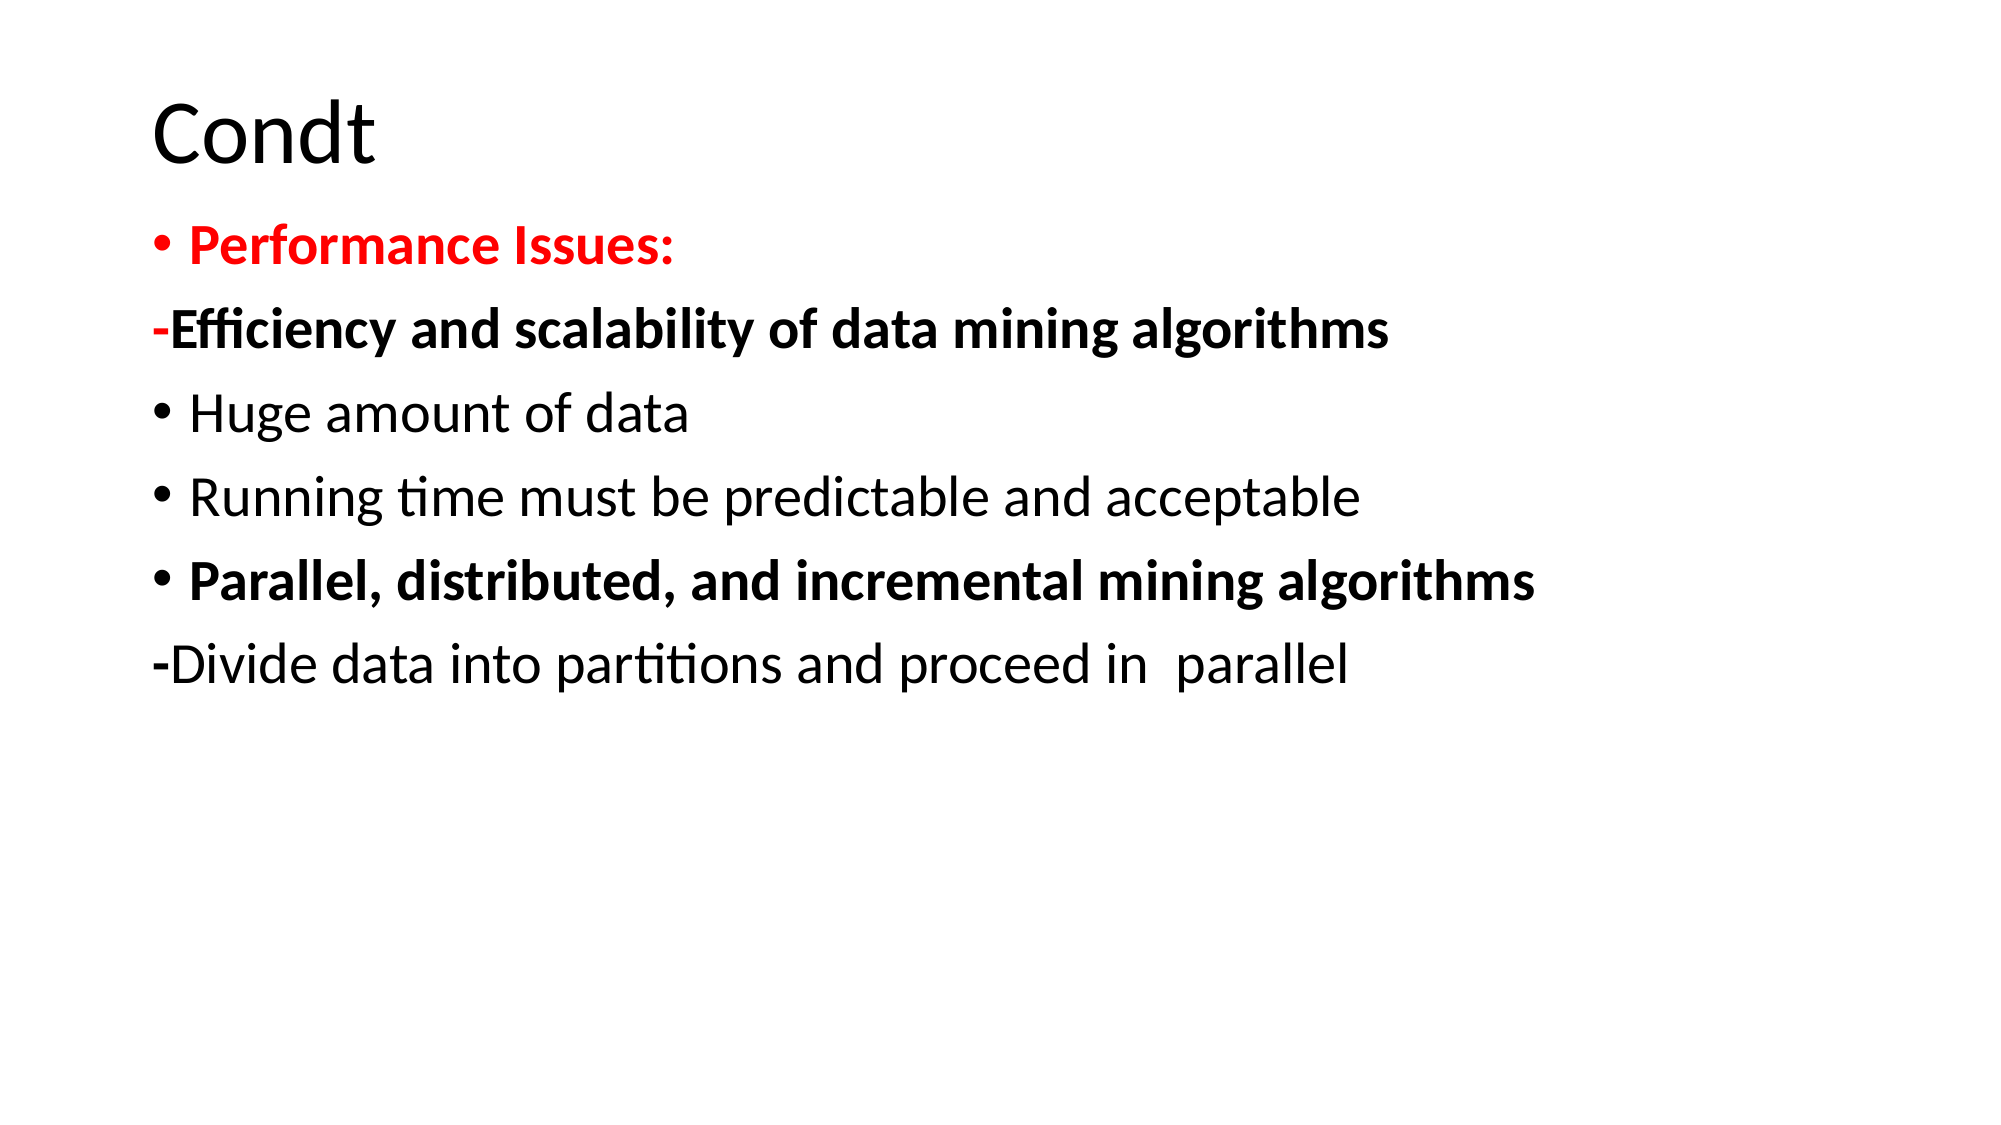

# Condt
Performance Issues:
-Efficiency and scalability of data mining algorithms
Huge amount of data
Running time must be predictable and acceptable
Parallel, distributed, and incremental mining algorithms
-Divide data into partitions and proceed in  parallel